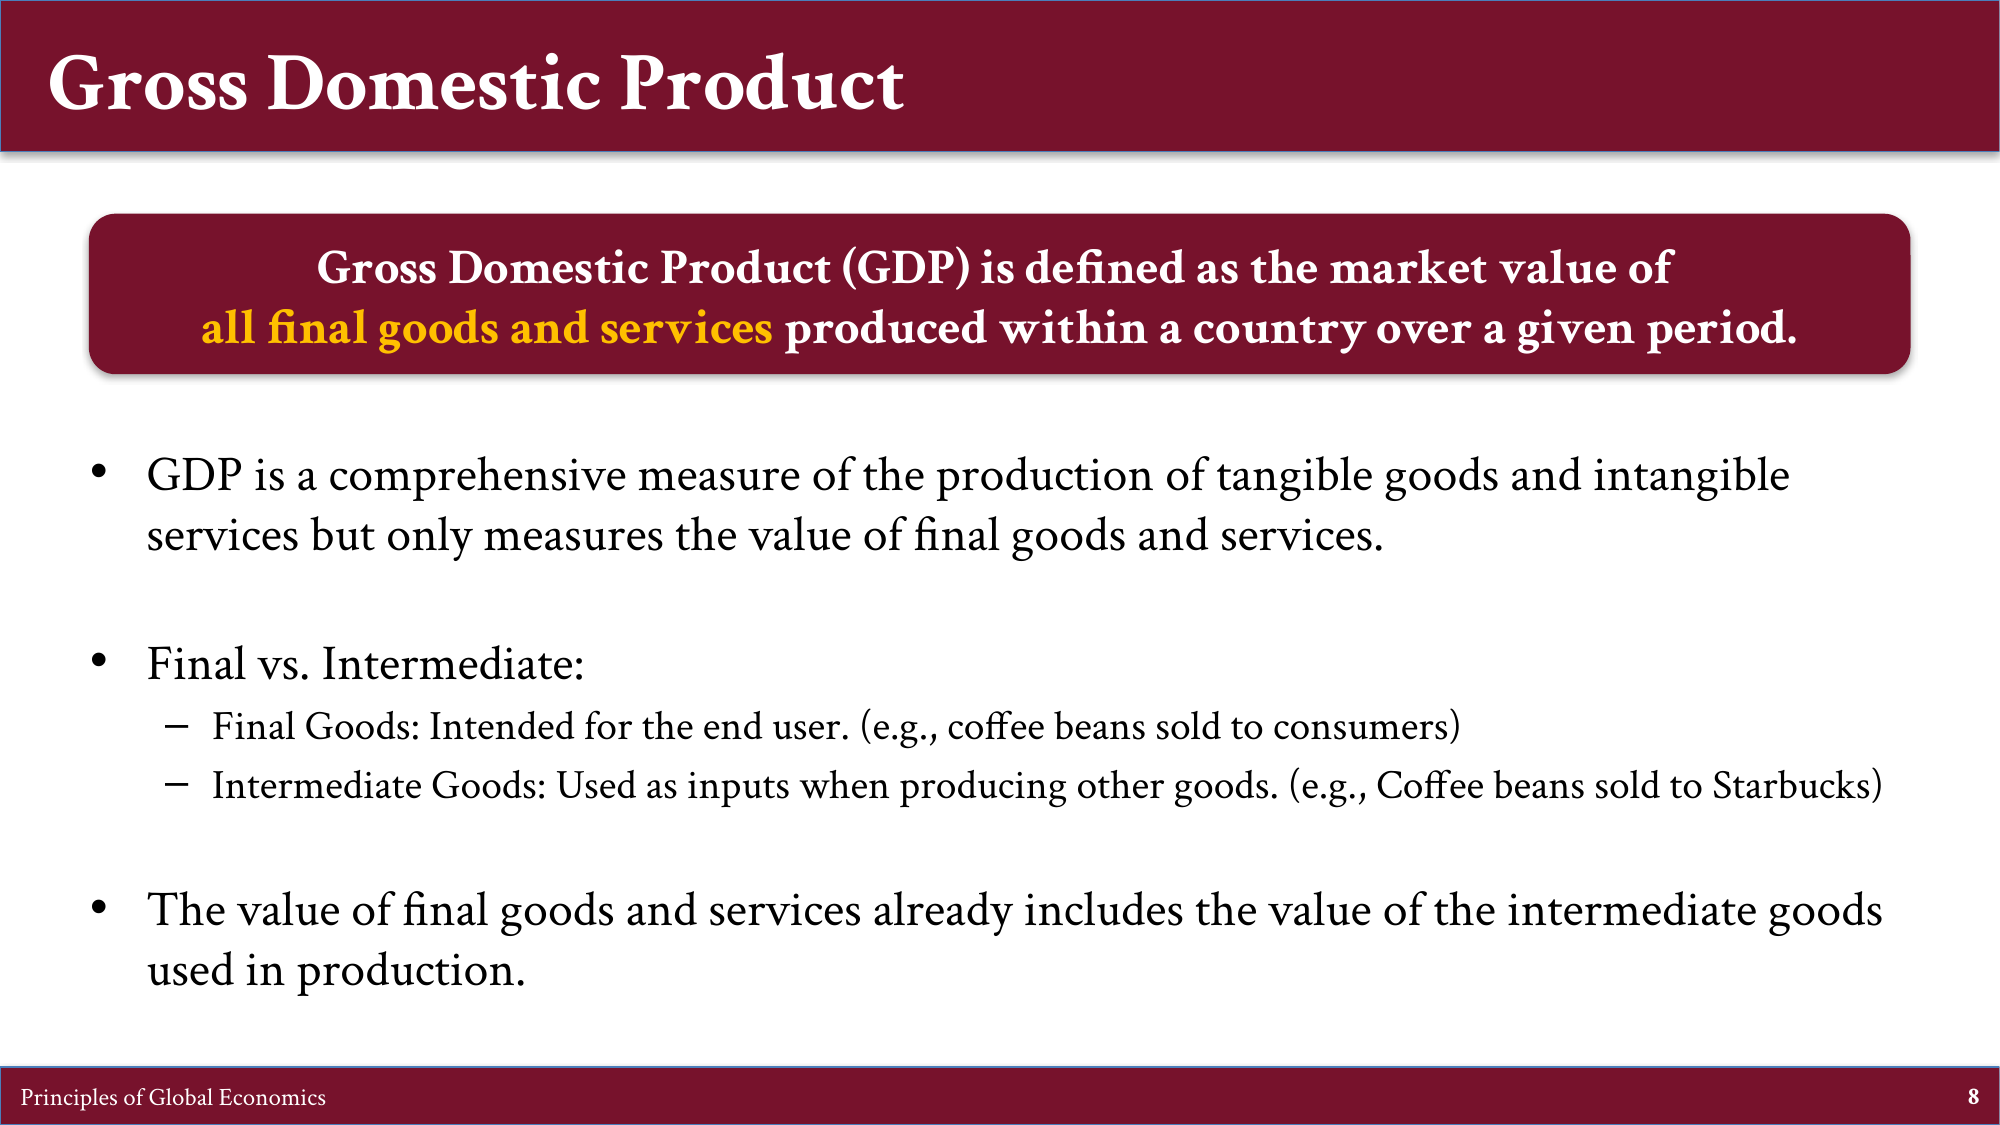

# Gross Domestic Product

GDP is a comprehensive measure of the production of tangible goods and intangible services but only measures the value of final goods and services.

Final vs. Intermediate:
Final Goods: Intended for the end user. (e.g., coffee beans sold to consumers)
Intermediate Goods: Used as inputs when producing other goods. (e.g., Coffee beans sold to Starbucks)

The value of final goods and services already includes the value of the intermediate goods used in production.

Gross Domestic Product (GDP) is defined as the market value of
all final goods and services produced within a country over a given period.

 Principles of Global Economics
8